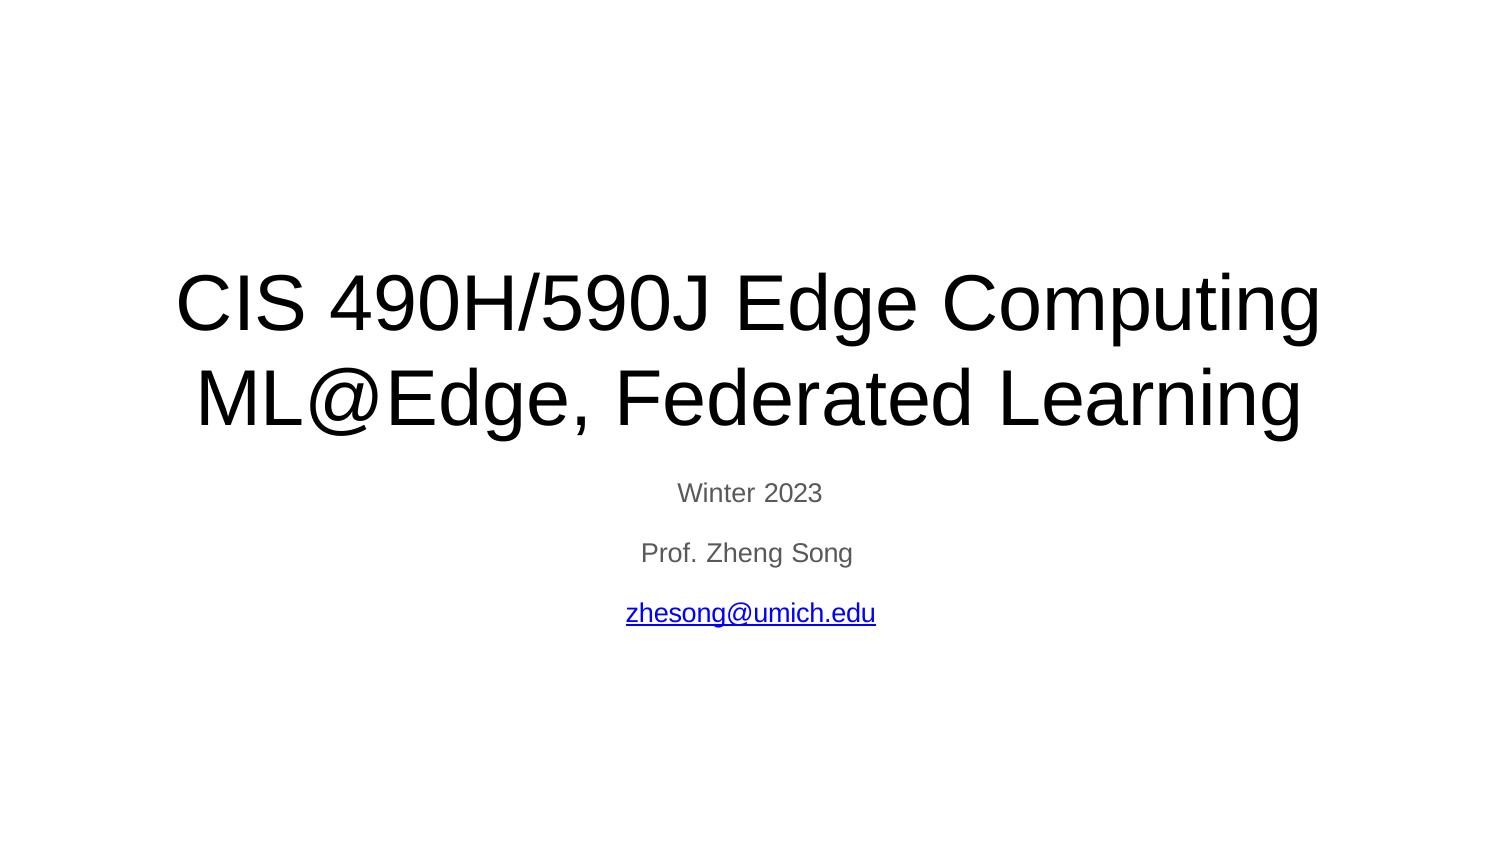

CIS 490H/590J Edge Computing ML@Edge, Federated Learning
Winter 2023
Prof. Zheng Song zhesong@umich.edu